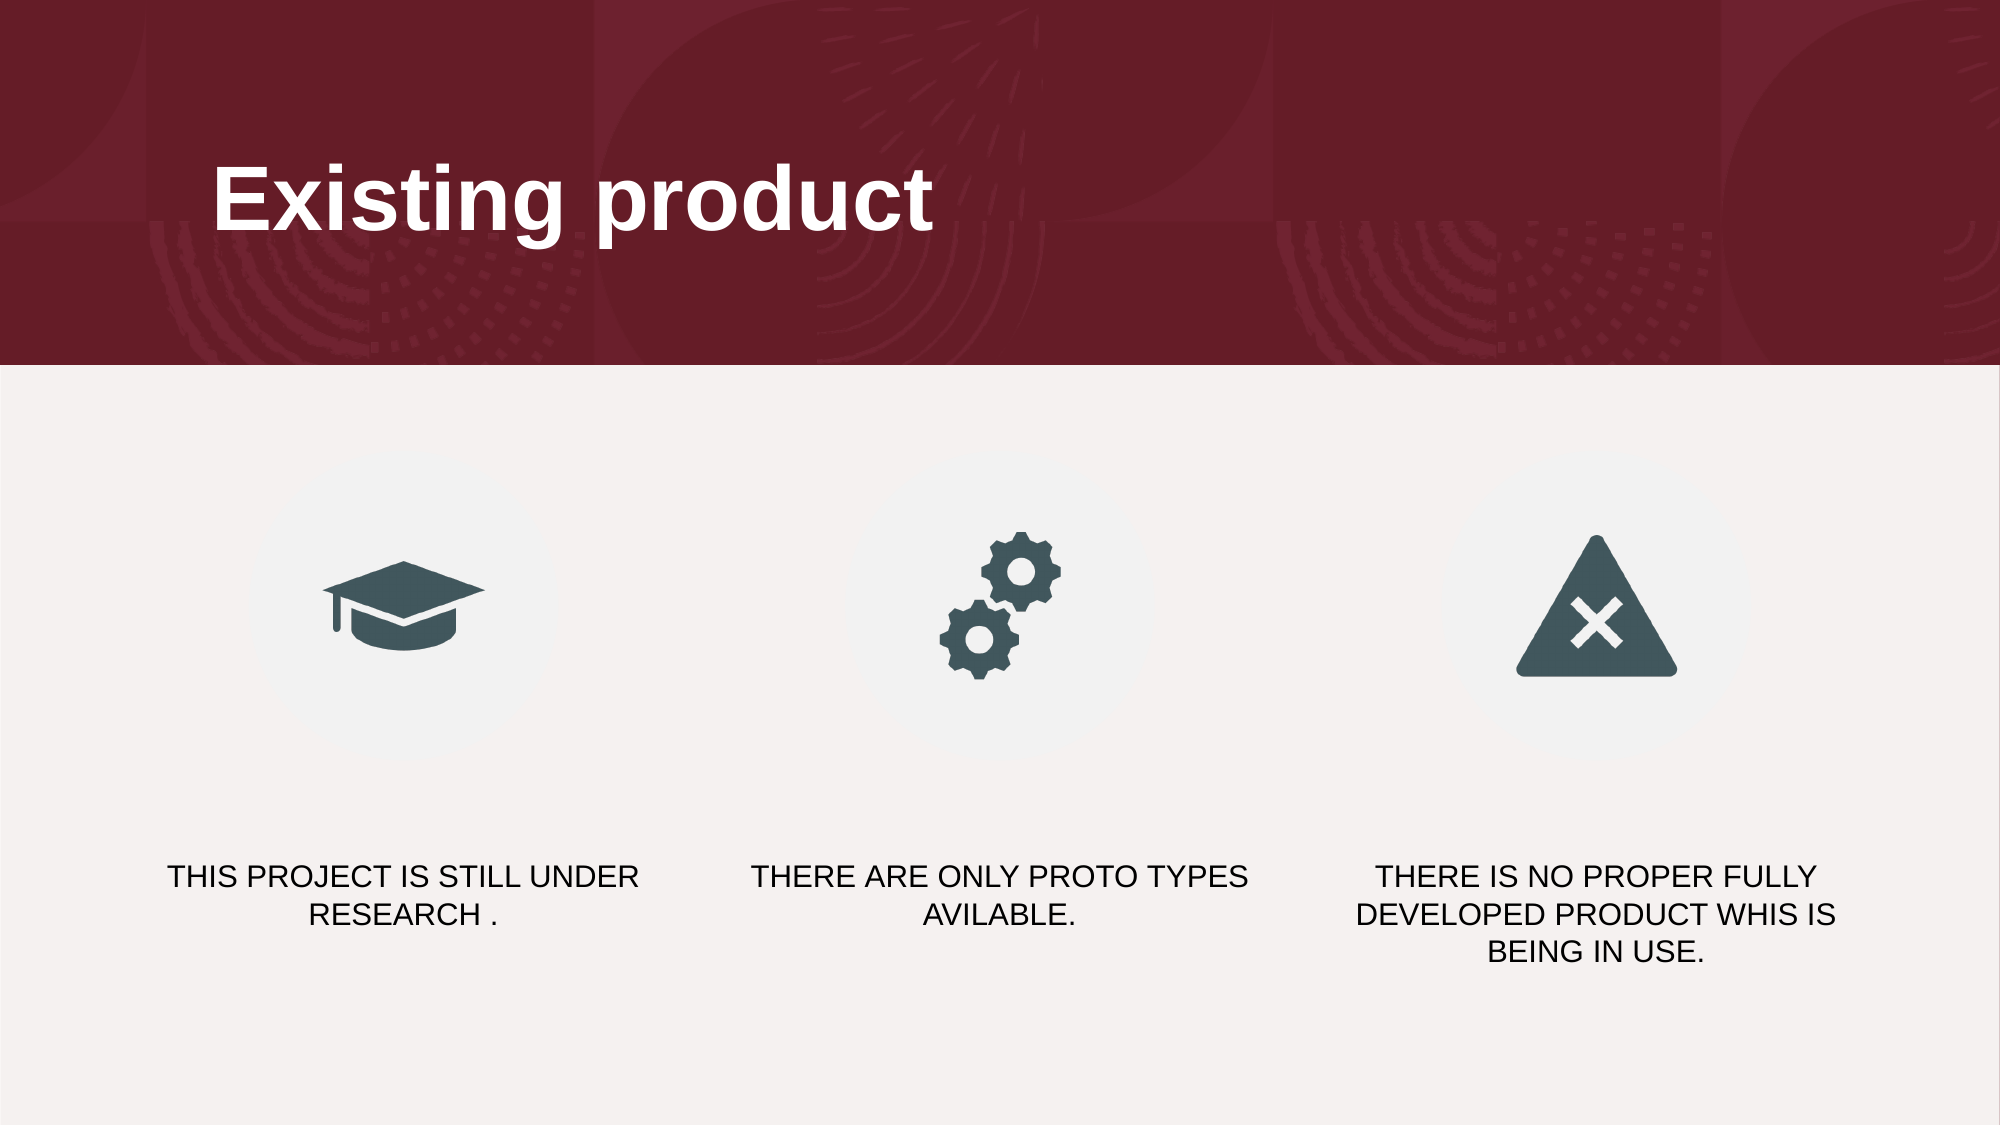

# Existing product
This project is still under research .
There are only proto types avilable.
There is no proper fully developed product whis is being in use.